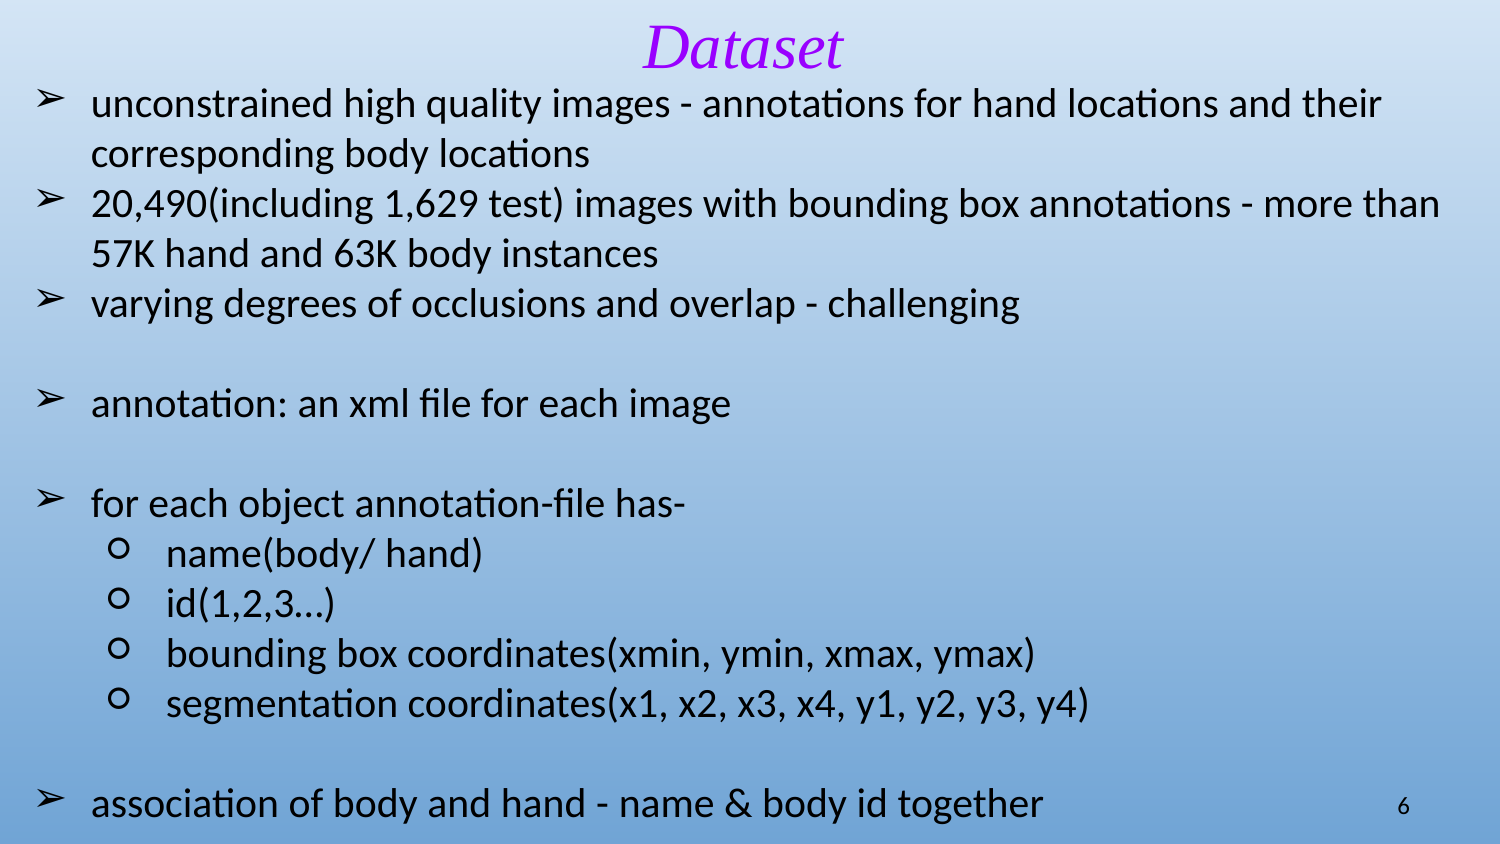

Dataset
unconstrained high quality images - annotations for hand locations and their corresponding body locations
20,490(including 1,629 test) images with bounding box annotations - more than 57K hand and 63K body instances
varying degrees of occlusions and overlap - challenging

annotation: an xml file for each image

for each object annotation-file has-
name(body/ hand)
id(1,2,3…)
bounding box coordinates(xmin, ymin, xmax, ymax)
segmentation coordinates(x1, x2, x3, x4, y1, y2, y3, y4)

association of body and hand - name & body id together
6